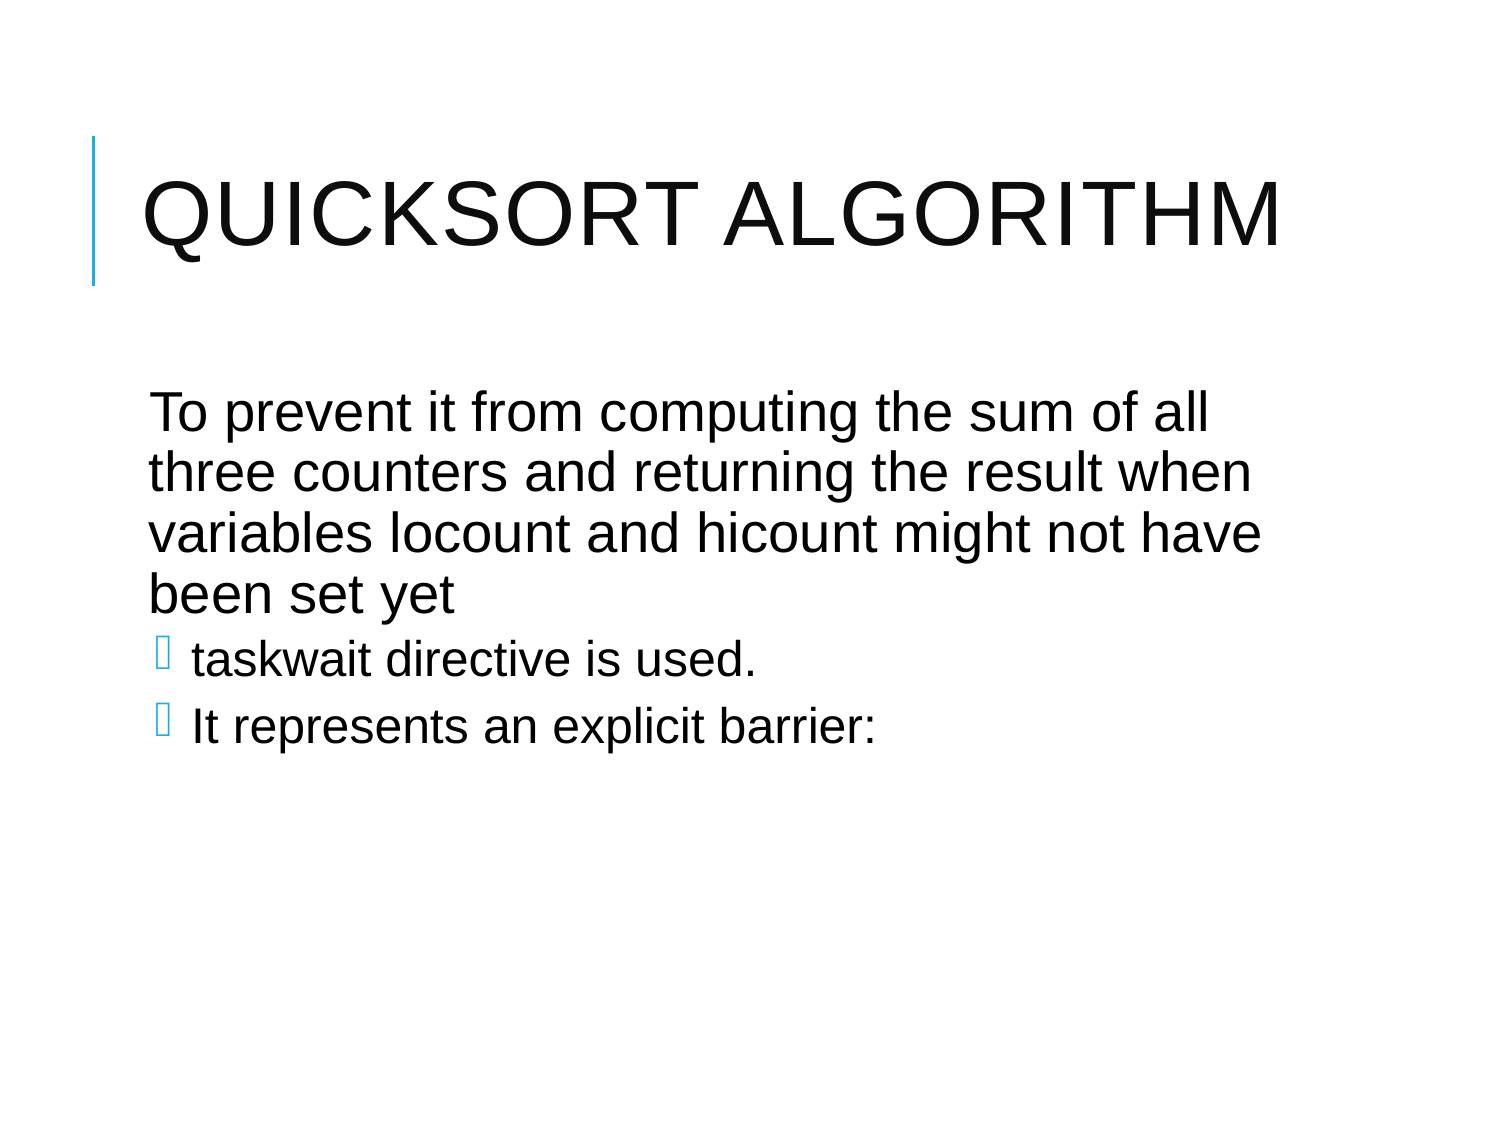

# Quicksort algorithm
To prevent it from computing the sum of all three counters and returning the result when variables locount and hicount might not have been set yet
 taskwait directive is used.
 It represents an explicit barrier: